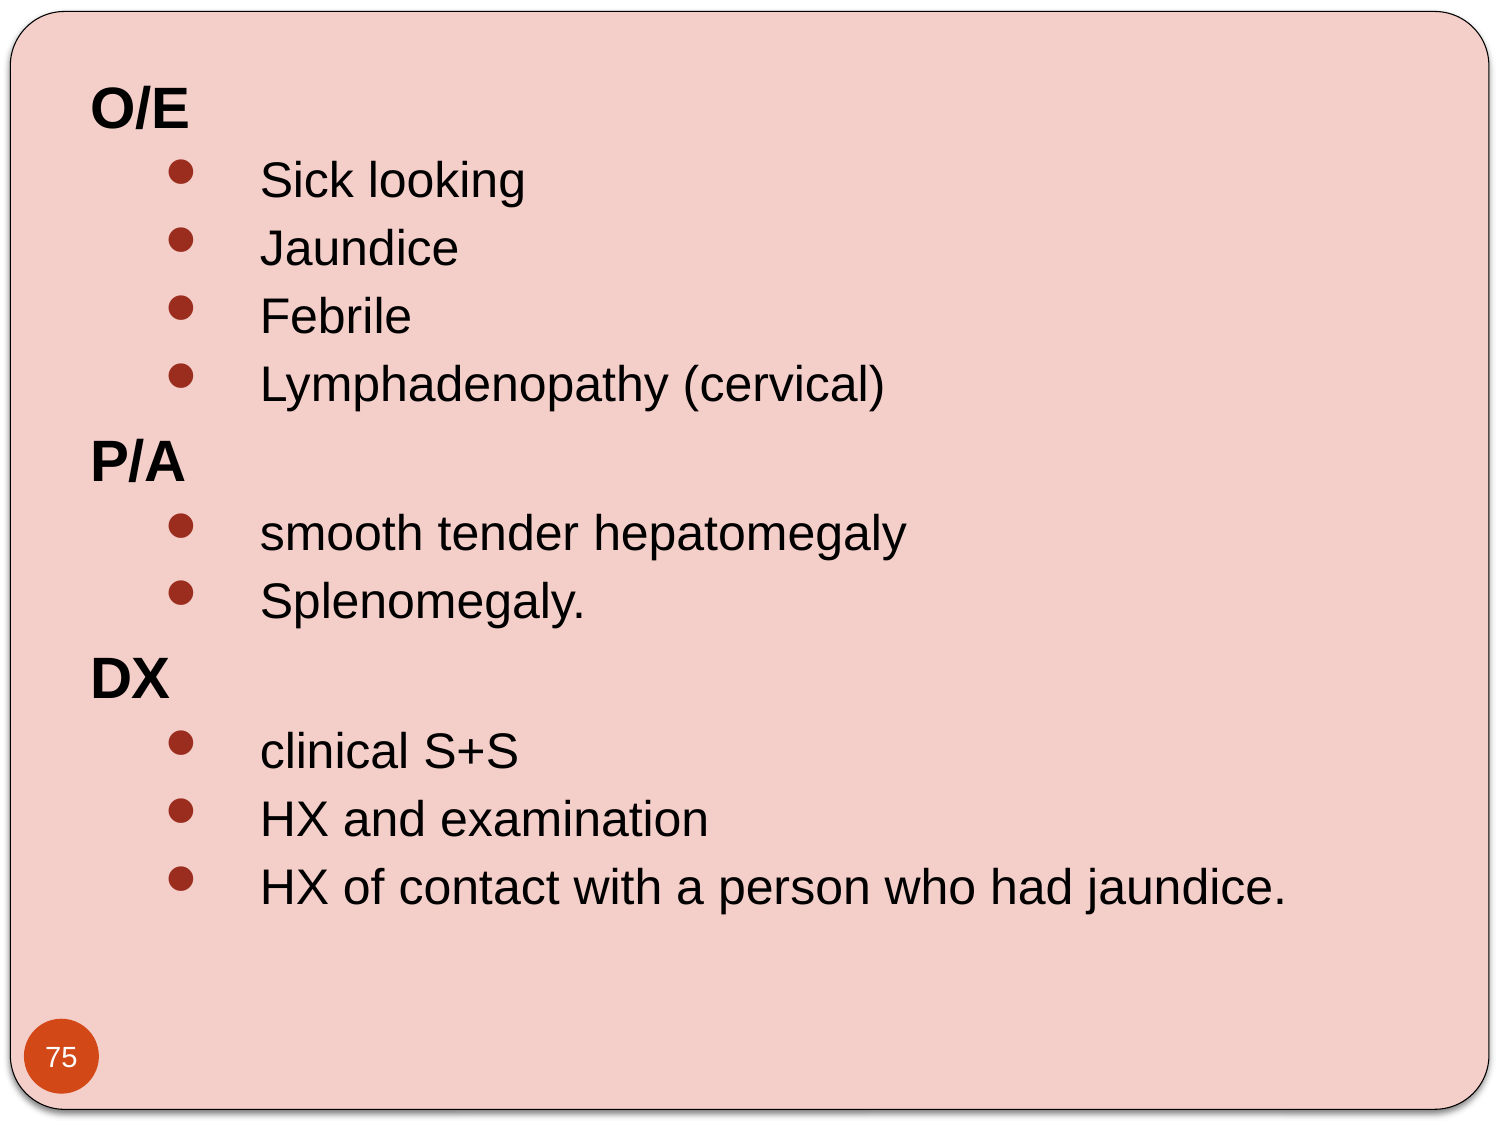

O/E
Sick looking
Jaundice
Febrile
Lymphadenopathy (cervical)
P/A
smooth tender hepatomegaly
Splenomegaly.
DX
clinical S+S
HX and examination
HX of contact with a person who had jaundice.
75